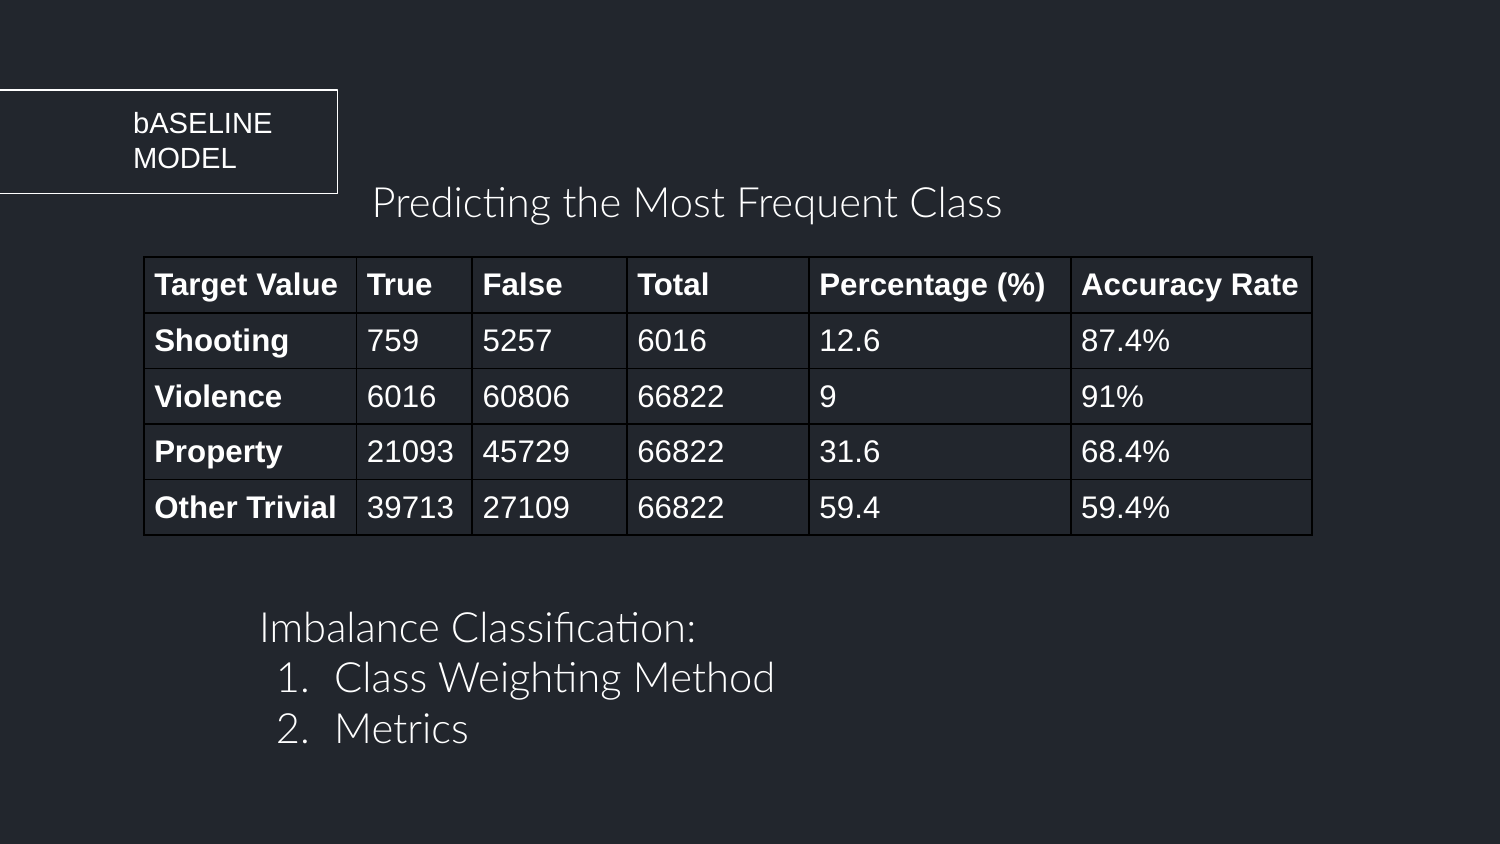

# bASELINE MODEL
Predicting the Most Frequent Class
| Target Value | True | False | Total | Percentage (%) | Accuracy Rate |
| --- | --- | --- | --- | --- | --- |
| Shooting | 759 | 5257 | 6016 | 12.6 | 87.4% |
| Violence | 6016 | 60806 | 66822 | 9 | 91% |
| Property | 21093 | 45729 | 66822 | 31.6 | 68.4% |
| Other Trivial | 39713 | 27109 | 66822 | 59.4 | 59.4% |
Imbalance Classification:
Class Weighting Method
Metrics